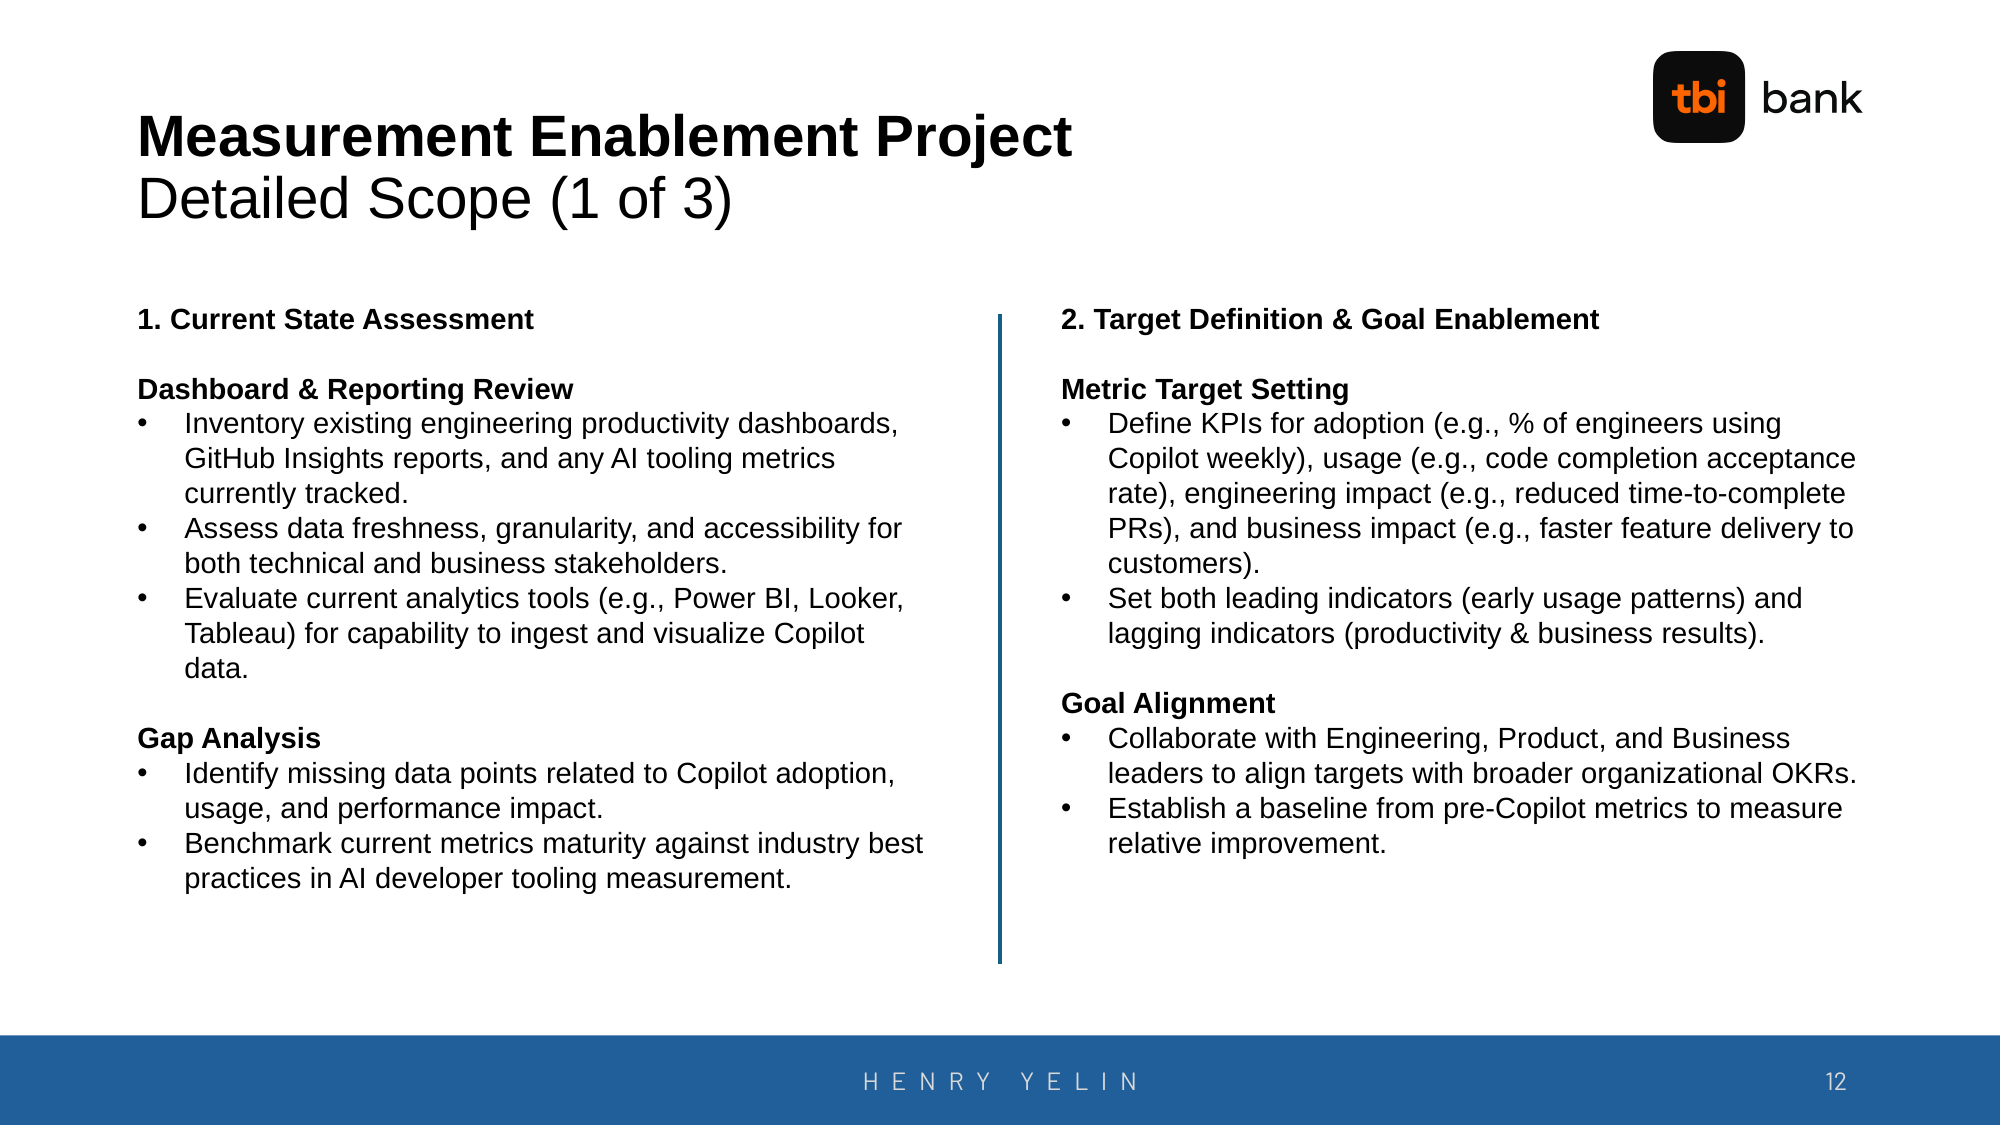

# Measurement Enablement Project Detailed Scope (1 of 3)
1. Current State Assessment

Dashboard & Reporting Review
Inventory existing engineering productivity dashboards, GitHub Insights reports, and any AI tooling metrics currently tracked.
Assess data freshness, granularity, and accessibility for both technical and business stakeholders.
Evaluate current analytics tools (e.g., Power BI, Looker, Tableau) for capability to ingest and visualize Copilot data.

Gap Analysis
Identify missing data points related to Copilot adoption, usage, and performance impact.
Benchmark current metrics maturity against industry best practices in AI developer tooling measurement.
2. Target Definition & Goal Enablement

Metric Target Setting
Define KPIs for adoption (e.g., % of engineers using Copilot weekly), usage (e.g., code completion acceptance rate), engineering impact (e.g., reduced time-to-complete PRs), and business impact (e.g., faster feature delivery to customers).
Set both leading indicators (early usage patterns) and lagging indicators (productivity & business results).

Goal Alignment
Collaborate with Engineering, Product, and Business leaders to align targets with broader organizational OKRs.
Establish a baseline from pre-Copilot metrics to measure relative improvement.
12